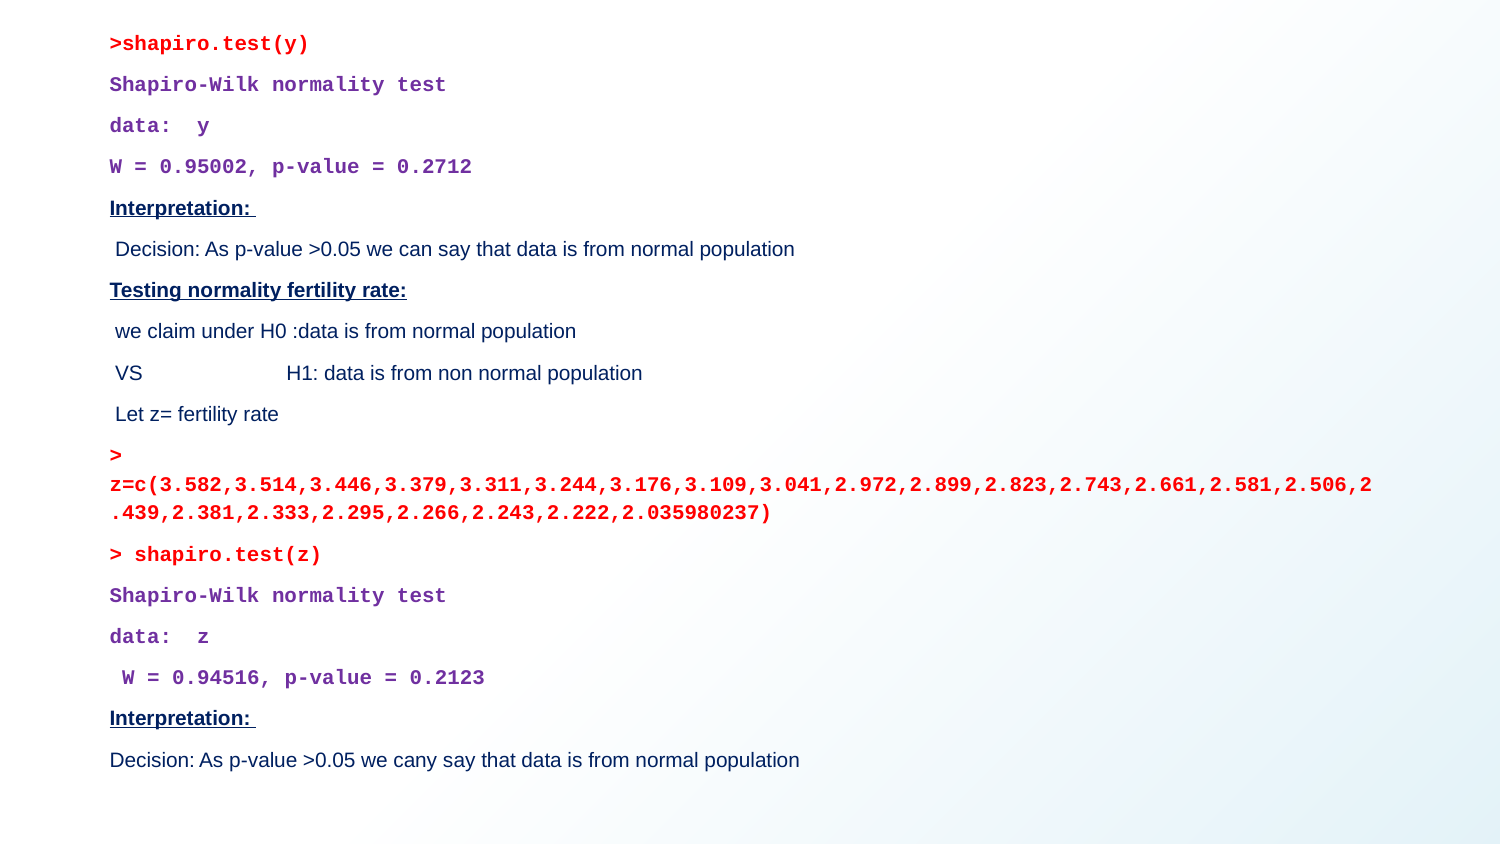

>shapiro.test(y)
Shapiro-Wilk normality test
data:  y
W = 0.95002, p-value = 0.2712
Interpretation:
 Decision: As p-value >0.05 we can say that data is from normal population
Testing normality fertility rate:
 we claim under H0 :data is from normal population
 VS                         H1: data is from non normal population
 Let z= fertility rate
> z=c(3.582,3.514,3.446,3.379,3.311,3.244,3.176,3.109,3.041,2.972,2.899,2.823,2.743,2.661,2.581,2.506,2.439,2.381,2.333,2.295,2.266,2.243,2.222,2.035980237)
> shapiro.test(z)
Shapiro-Wilk normality test
data:  z
 W = 0.94516, p-value = 0.2123
Interpretation:
Decision: As p-value >0.05 we cany say that data is from normal population